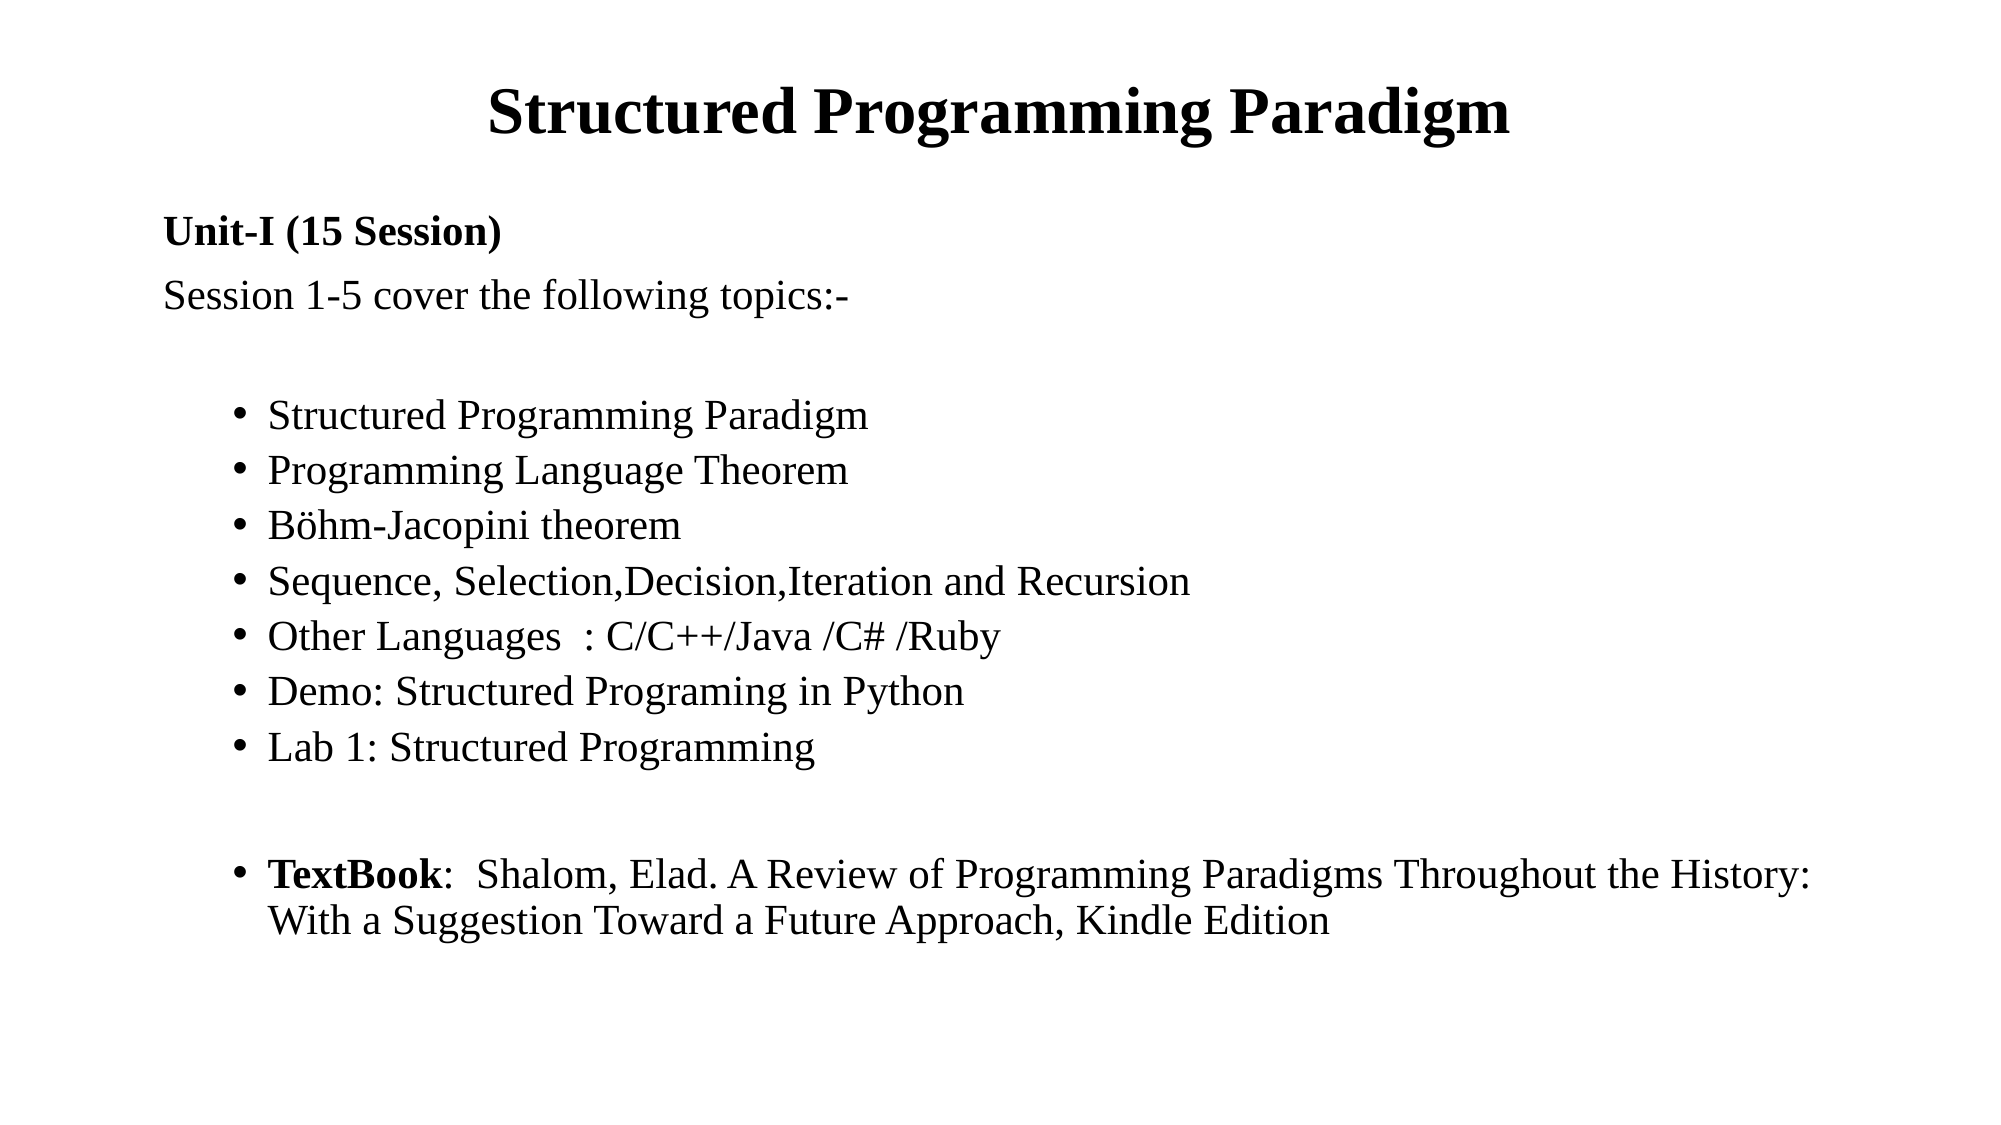

# Structured Programming Paradigm
Unit-I (15 Session)
Session 1-5 cover the following topics:-

Structured Programming Paradigm
Programming Language Theorem
Böhm-Jacopini theorem
Sequence, Selection,Decision,Iteration and Recursion
Other Languages  : C/C++/Java /C# /Ruby
Demo: Structured Programing in Python
Lab 1: Structured Programming

TextBook:  Shalom, Elad. A Review of Programming Paradigms Throughout the History: With a Suggestion Toward a Future Approach, Kindle Edition